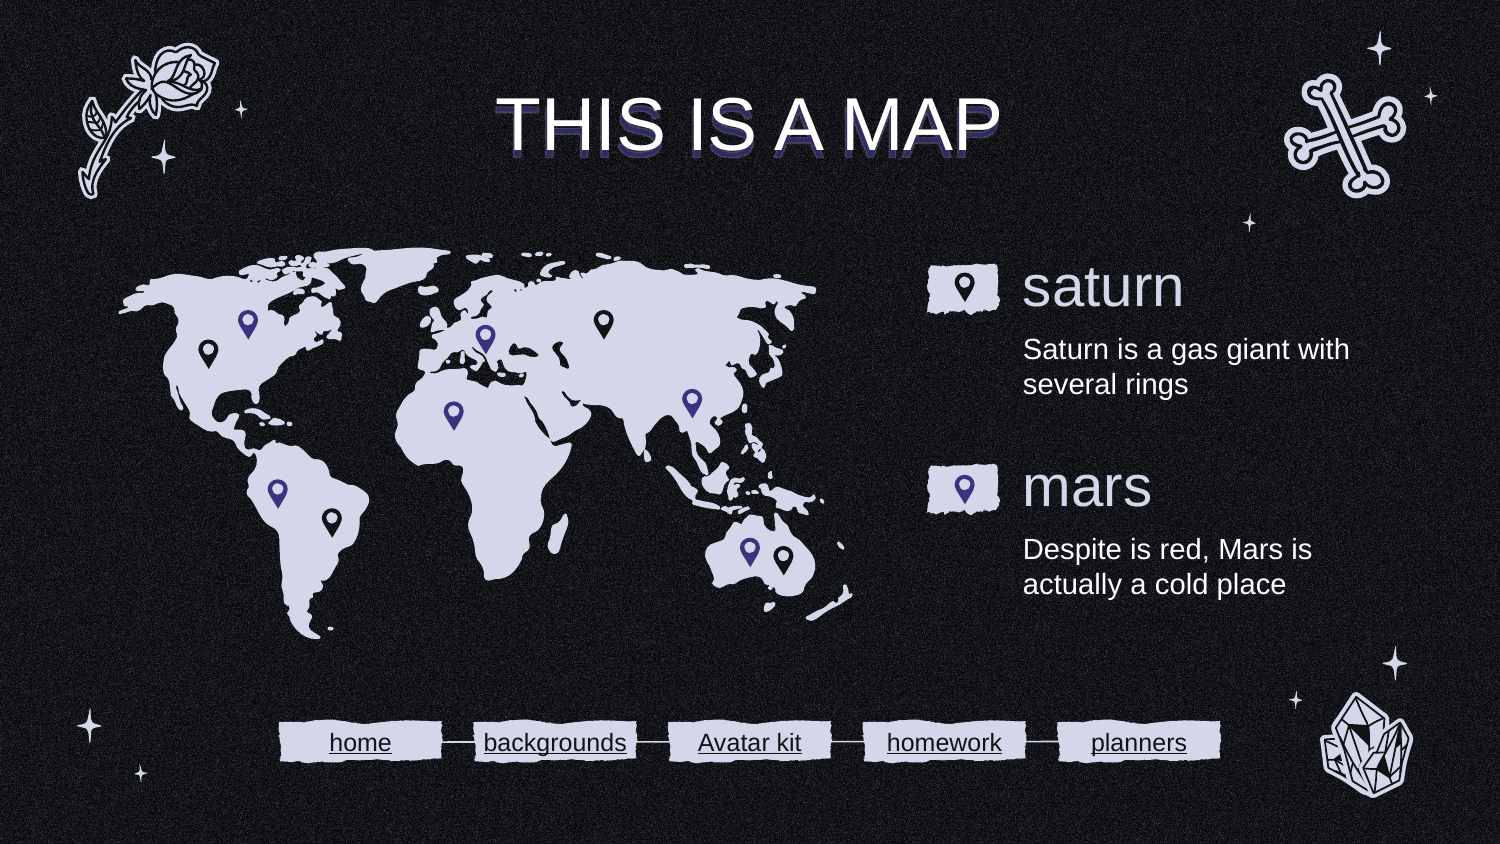

# THIS IS A MAP

saturn

Saturn is a gas giant with several rings

mars

Despite is red, Mars is actually a cold place

home
backgrounds
Avatar kit
homework
planners